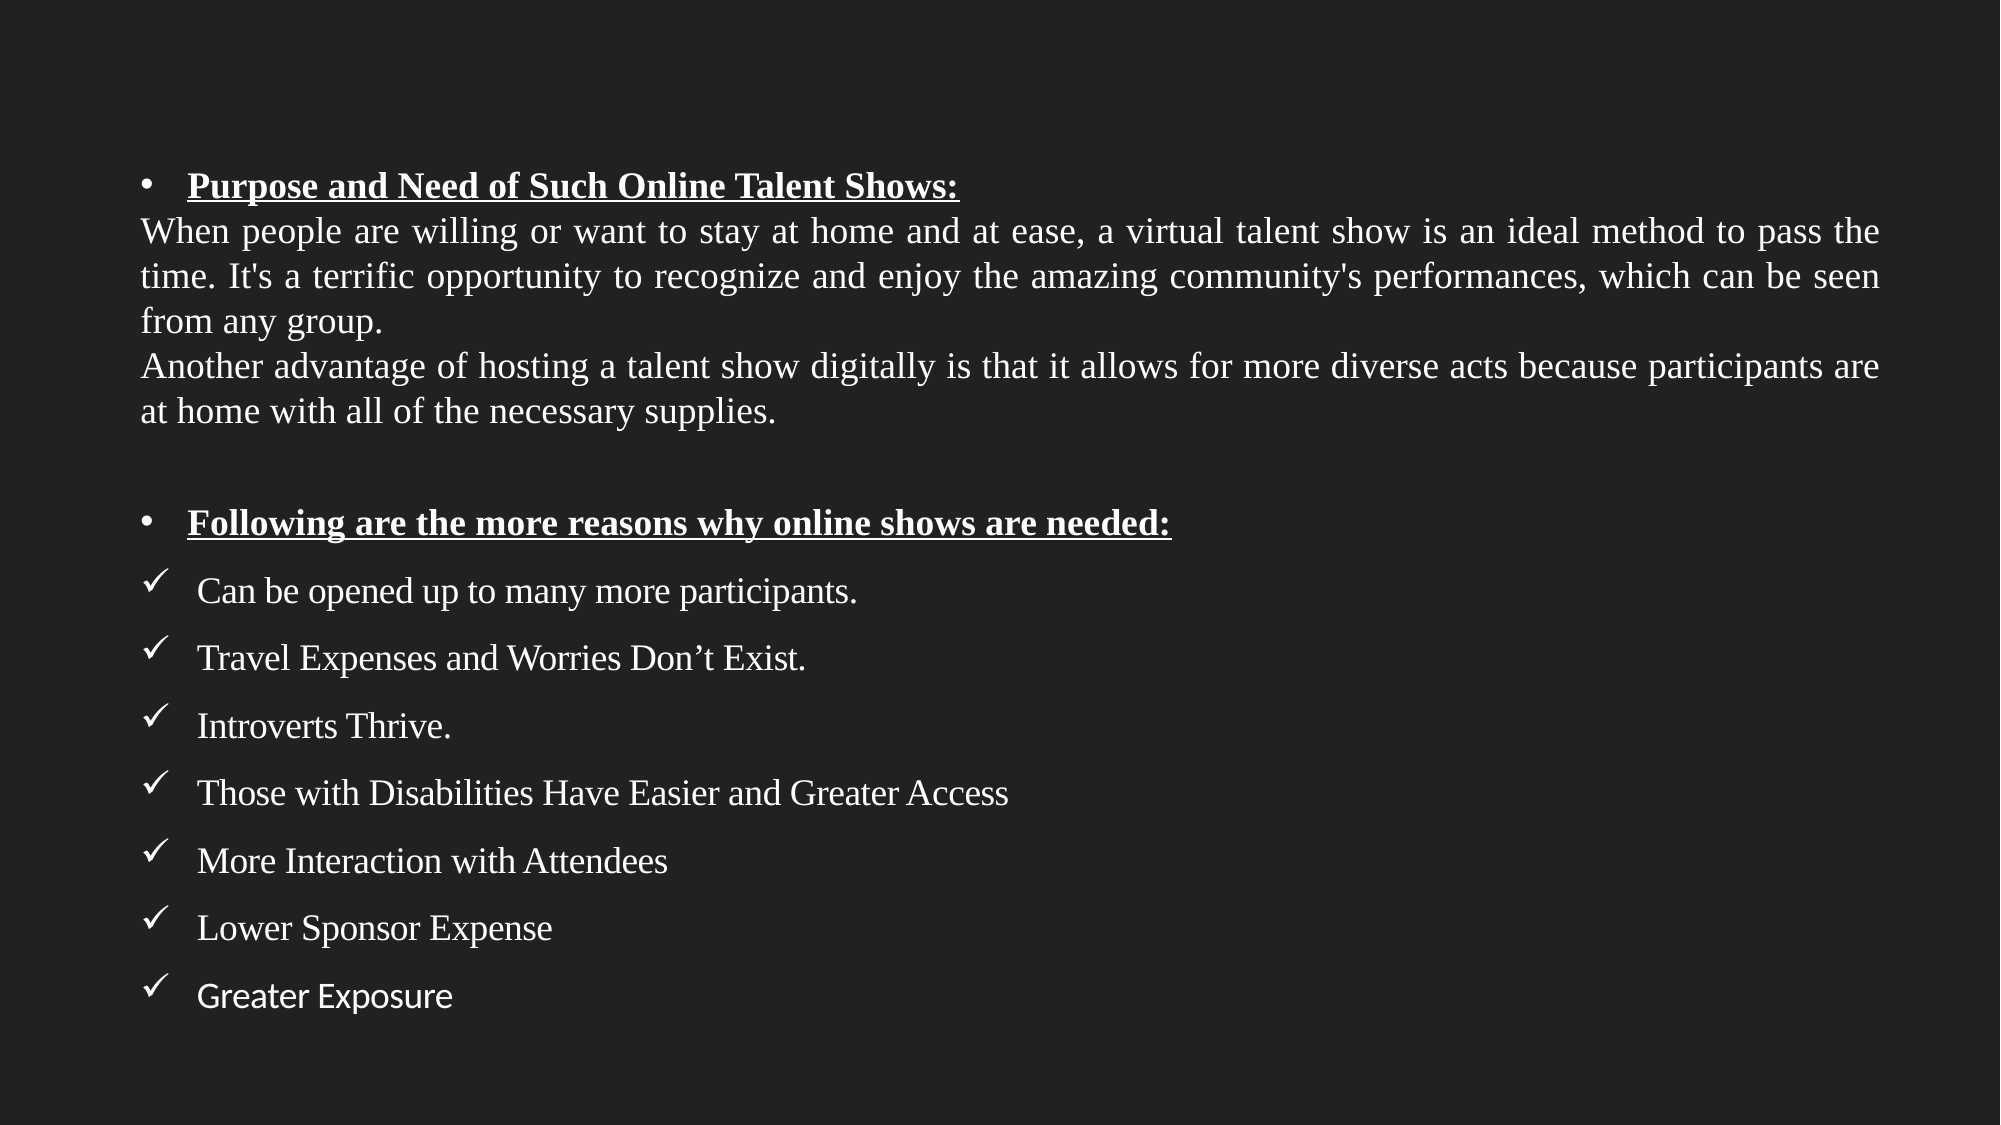

Purpose and Need of Such Online Talent Shows:
When people are willing or want to stay at home and at ease, a virtual talent show is an ideal method to pass the time. It's a terrific opportunity to recognize and enjoy the amazing community's performances, which can be seen from any group.
Another advantage of hosting a talent show digitally is that it allows for more diverse acts because participants are at home with all of the necessary supplies.

Following are the more reasons why online shows are needed:
Can be opened up to many more participants.
Travel Expenses and Worries Don’t Exist.
Introverts Thrive.
Those with Disabilities Have Easier and Greater Access
More Interaction with Attendees
Lower Sponsor Expense
Greater Exposure